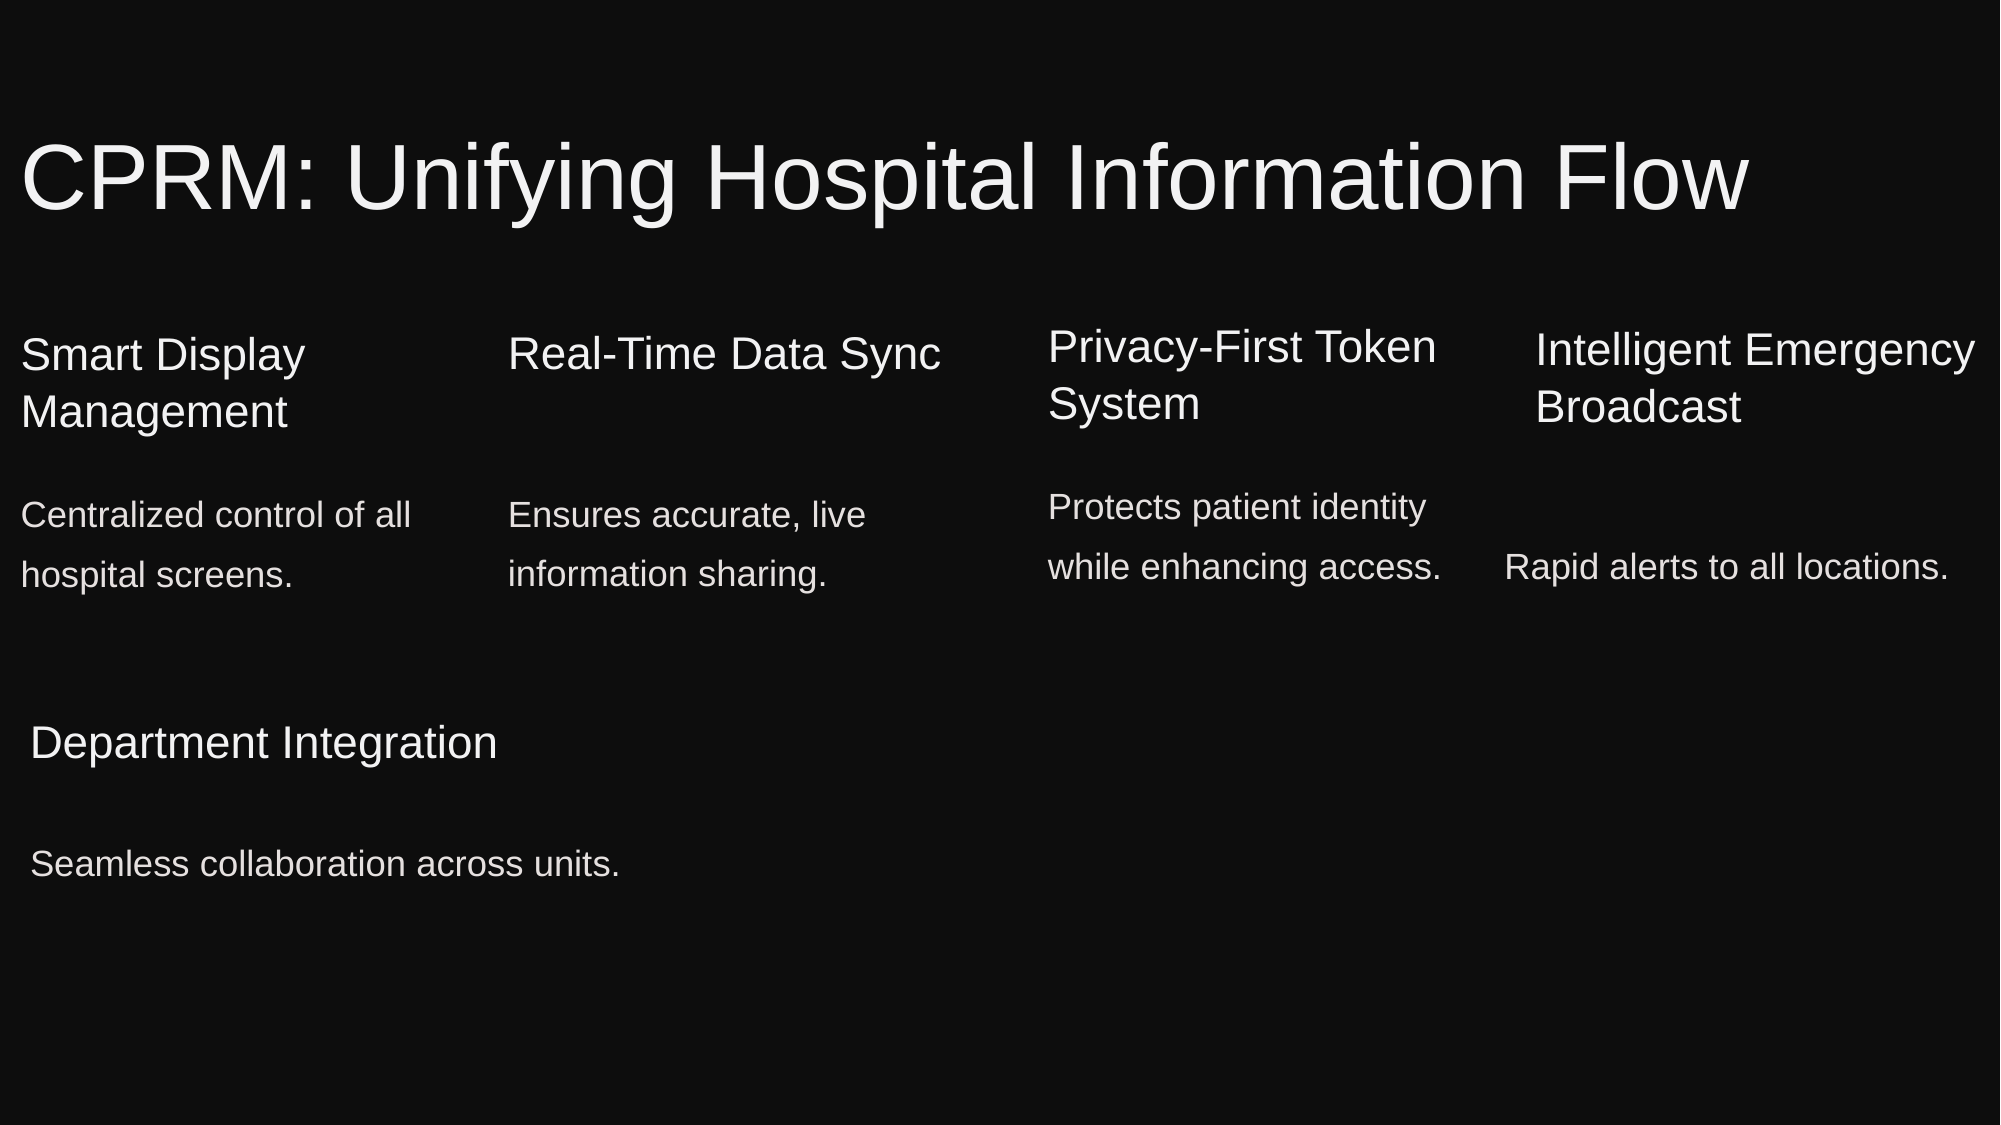

CPRM: Unifying Hospital Information Flow
Privacy-First Token System
Intelligent Emergency Broadcast
Real-Time Data Sync
Smart Display Management
Protects patient identity while enhancing access.
Ensures accurate, live information sharing.
Centralized control of all hospital screens.
Rapid alerts to all locations.
Department Integration
Seamless collaboration across units.